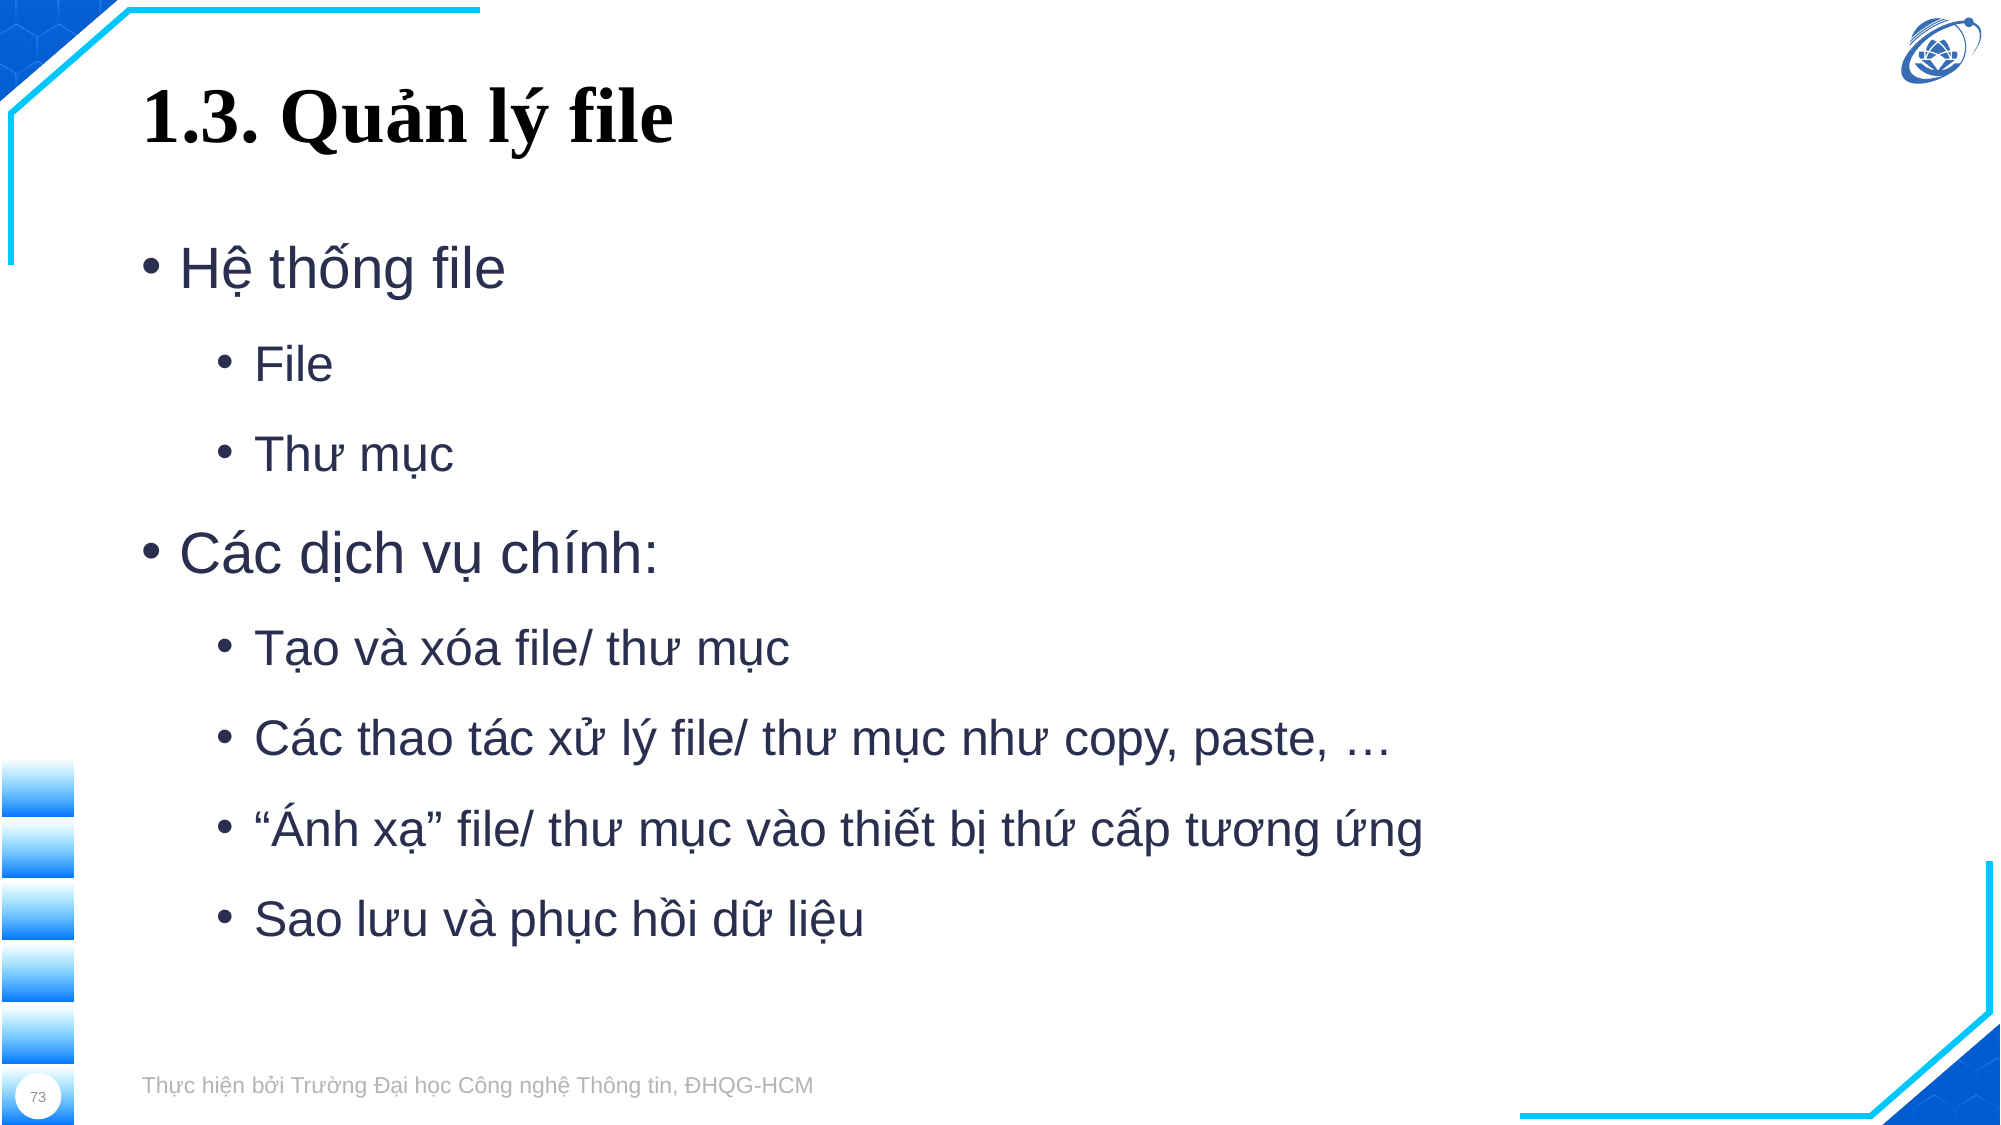

# 1.3. Quản lý file
Hệ thống file
File
Thư mục
Các dịch vụ chính:
Tạo và xóa file/ thư mục
Các thao tác xử lý file/ thư mục như copy, paste, …
“Ánh xạ” file/ thư mục vào thiết bị thứ cấp tương ứng
Sao lưu và phục hồi dữ liệu
Thực hiện bởi Trường Đại học Công nghệ Thông tin, ĐHQG-HCM
73